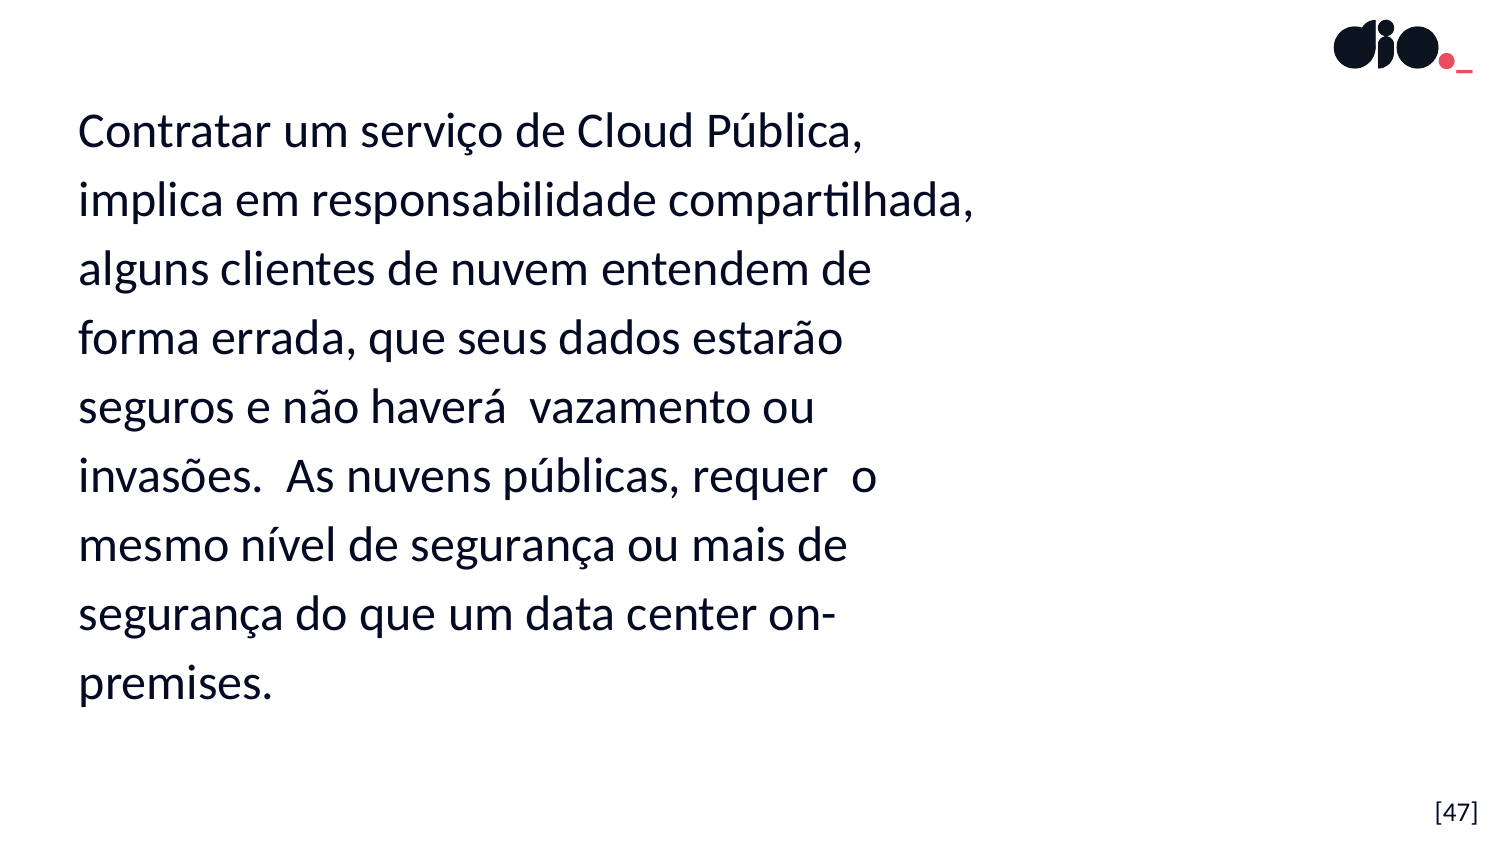

Contratar um serviço de Cloud Pública, implica em responsabilidade compartilhada, alguns clientes de nuvem entendem de forma errada, que seus dados estarão seguros e não haverá  vazamento ou invasões.  As nuvens públicas, requer  o mesmo nível de segurança ou mais de segurança do que um data center on-premises.

[47]